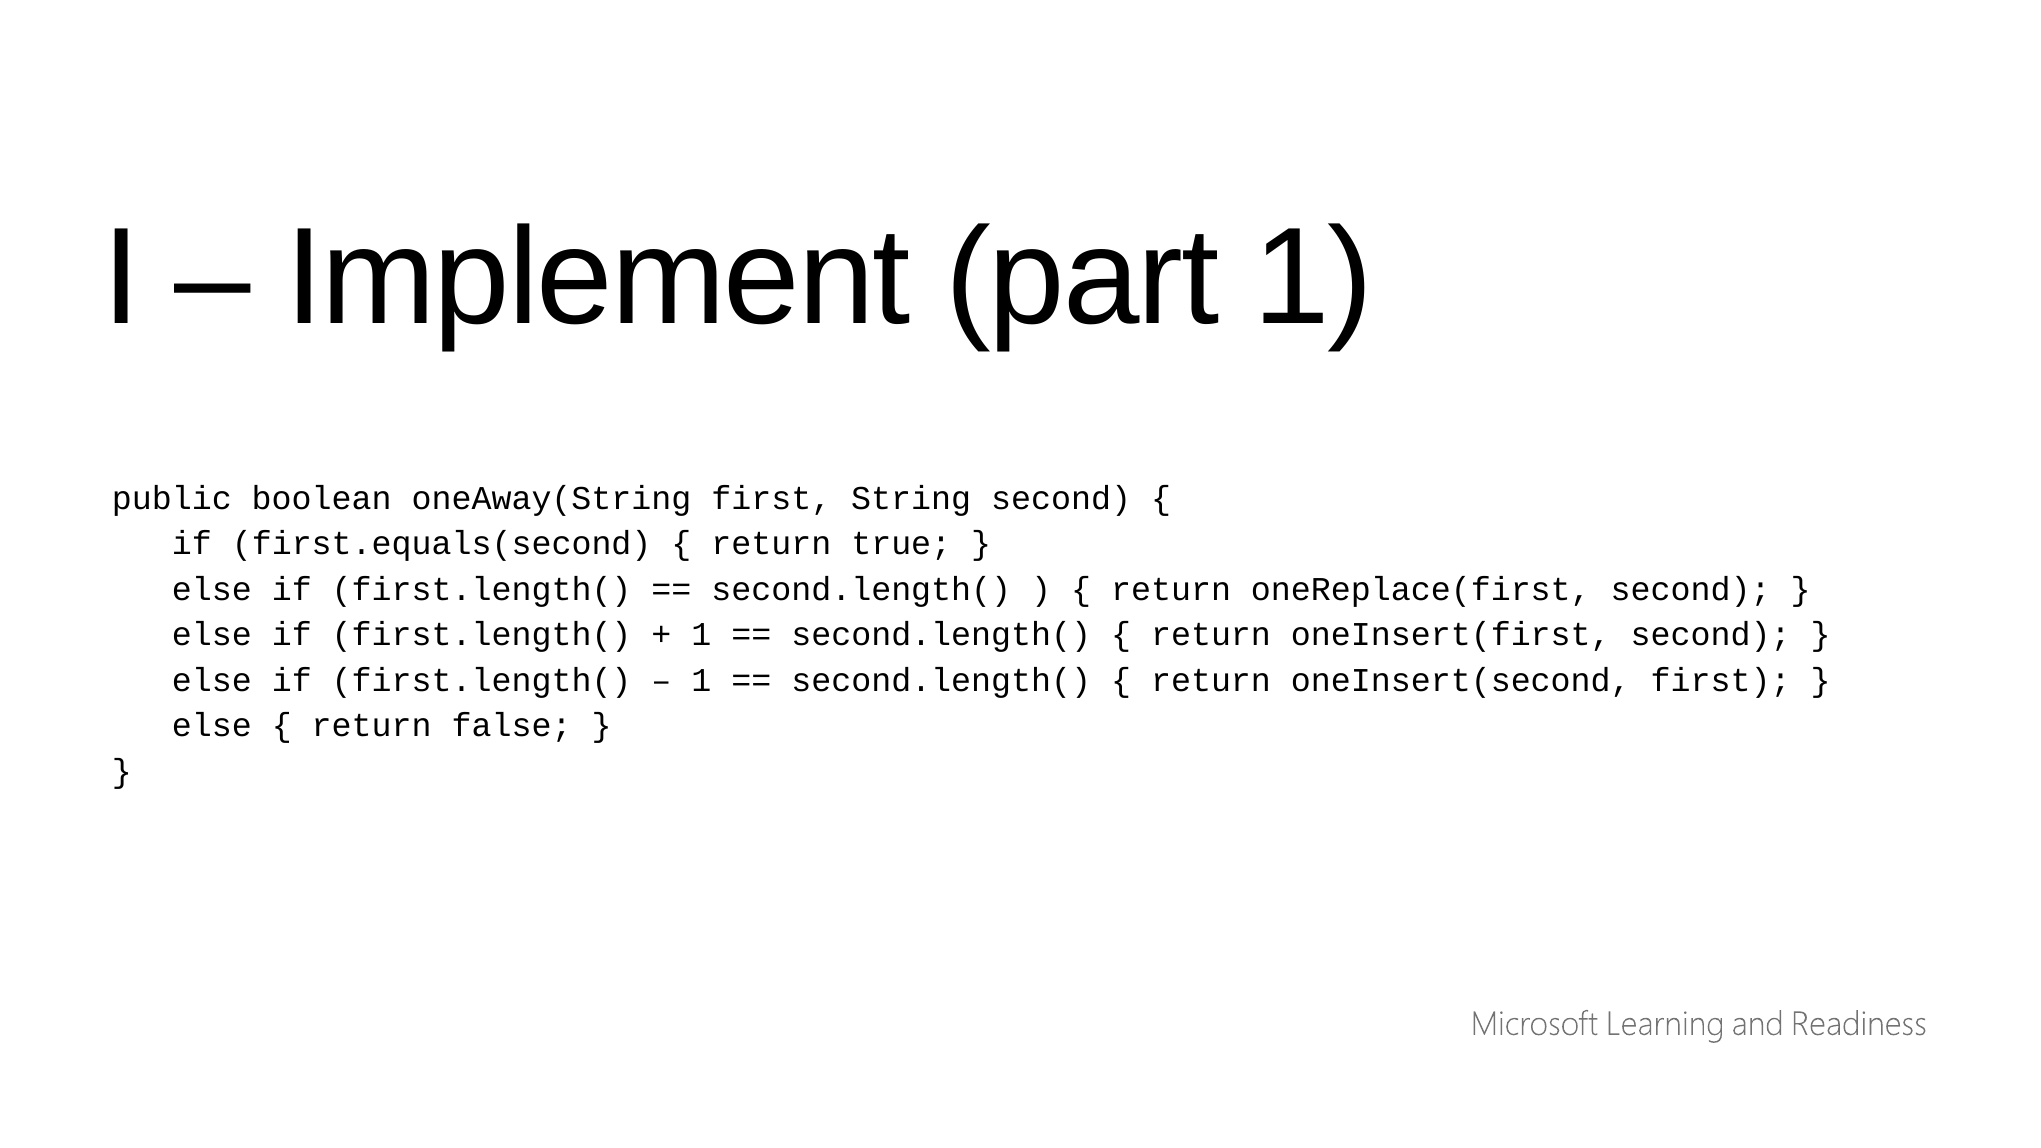

I – Implement (part 1)
public boolean oneAway(String first, String second) {
   if (first.equals(second) { return true; }
   else if (first.length() == second.length() ) { return oneReplace(first, second); }
   else if (first.length() + 1 == second.length() { return oneInsert(first, second); }
   else if (first.length() – 1 == second.length() { return oneInsert(second, first); }
   else { return false; }
}